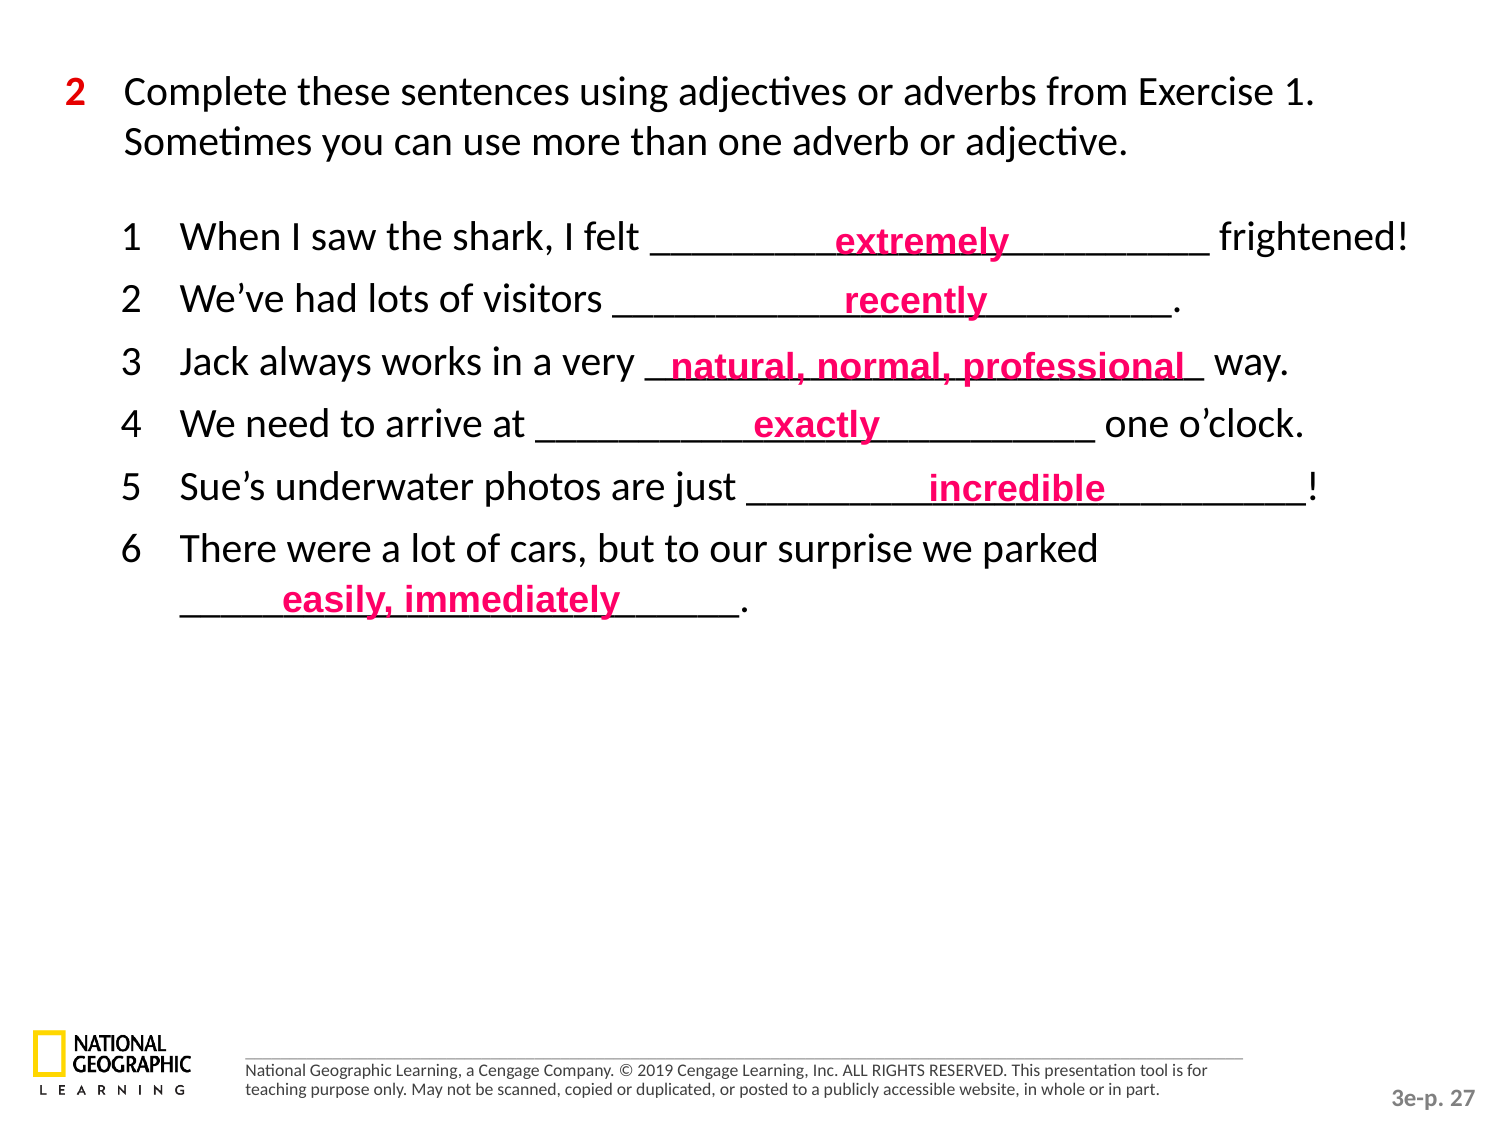

2 	Complete these sentences using adjectives or adverbs from Exercise 1. Sometimes you can use more than one adverb or adjective.
1 	When I saw the shark, I felt ___________________________ frightened!
2 	We’ve had lots of visitors ___________________________.
3	Jack always works in a very ___________________________ way.
4 	We need to arrive at ___________________________ one o’clock.
5 	Sue’s underwater photos are just ___________________________!
6 	There were a lot of cars, but to our surprise we parked ___________________________.
extremely
recently
natural, normal, professional
exactly
incredible
easily, immediately
3e-p. 27